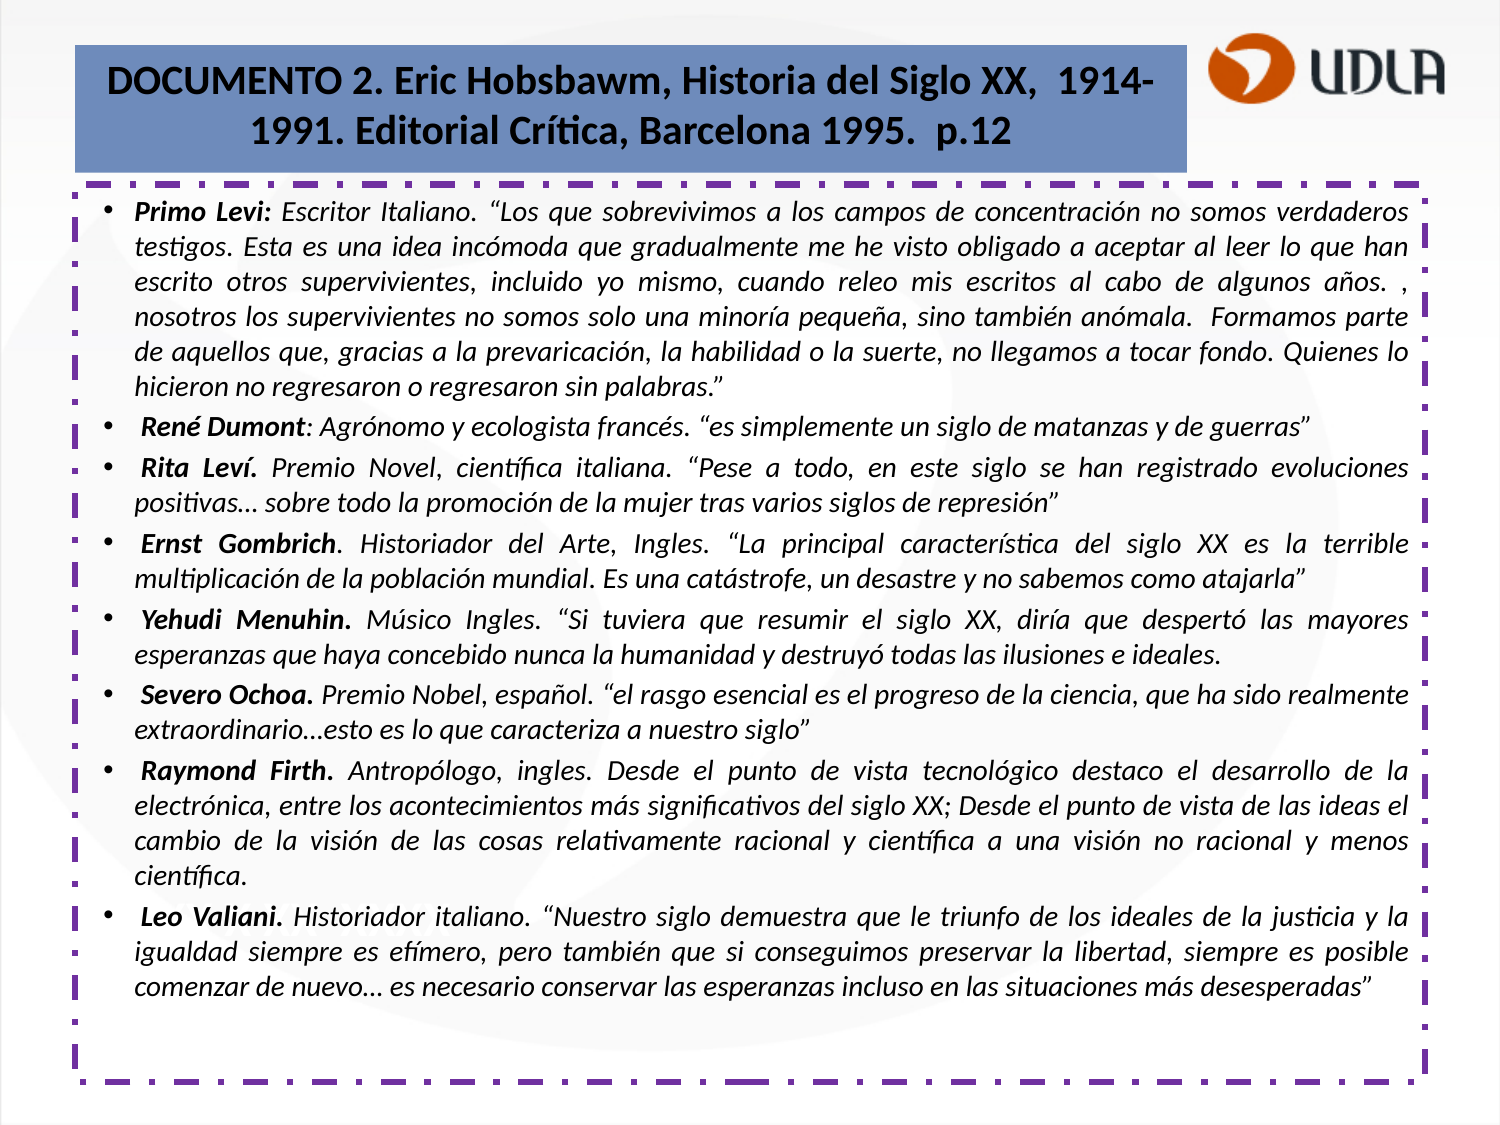

# DOCUMENTO 2. Eric Hobsbawm, Historia del Siglo XX,  1914-1991. Editorial Crítica, Barcelona 1995.  p.12
Primo Levi: Escritor Italiano. “Los que sobrevivimos a los campos de concentración no somos verdaderos testigos. Esta es una idea incómoda que gradualmente me he visto obligado a aceptar al leer lo que han escrito otros supervivientes, incluido yo mismo, cuando releo mis escritos al cabo de algunos años. , nosotros los supervivientes no somos solo una minoría pequeña, sino también anómala.  Formamos parte de aquellos que, gracias a la prevaricación, la habilidad o la suerte, no llegamos a tocar fondo. Quienes lo hicieron no regresaron o regresaron sin palabras.”
 René Dumont: Agrónomo y ecologista francés. “es simplemente un siglo de matanzas y de guerras”
 Rita Leví. Premio Novel, científica italiana. “Pese a todo, en este siglo se han registrado evoluciones positivas… sobre todo la promoción de la mujer tras varios siglos de represión”
 Ernst Gombrich. Historiador del Arte, Ingles. “La principal característica del siglo XX es la terrible multiplicación de la población mundial. Es una catástrofe, un desastre y no sabemos como atajarla”
 Yehudi Menuhin. Músico Ingles. “Si tuviera que resumir el siglo XX, diría que despertó las mayores esperanzas que haya concebido nunca la humanidad y destruyó todas las ilusiones e ideales.
 Severo Ochoa. Premio Nobel, español. “el rasgo esencial es el progreso de la ciencia, que ha sido realmente extraordinario…esto es lo que caracteriza a nuestro siglo”
 Raymond Firth. Antropólogo, ingles. Desde el punto de vista tecnológico destaco el desarrollo de la electrónica, entre los acontecimientos más significativos del siglo XX; Desde el punto de vista de las ideas el cambio de la visión de las cosas relativamente racional y científica a una visión no racional y menos científica.
 Leo Valiani. Historiador italiano. “Nuestro siglo demuestra que le triunfo de los ideales de la justicia y la igualdad siempre es efímero, pero también que si conseguimos preservar la libertad, siempre es posible comenzar de nuevo… es necesario conservar las esperanzas incluso en las situaciones más desesperadas”